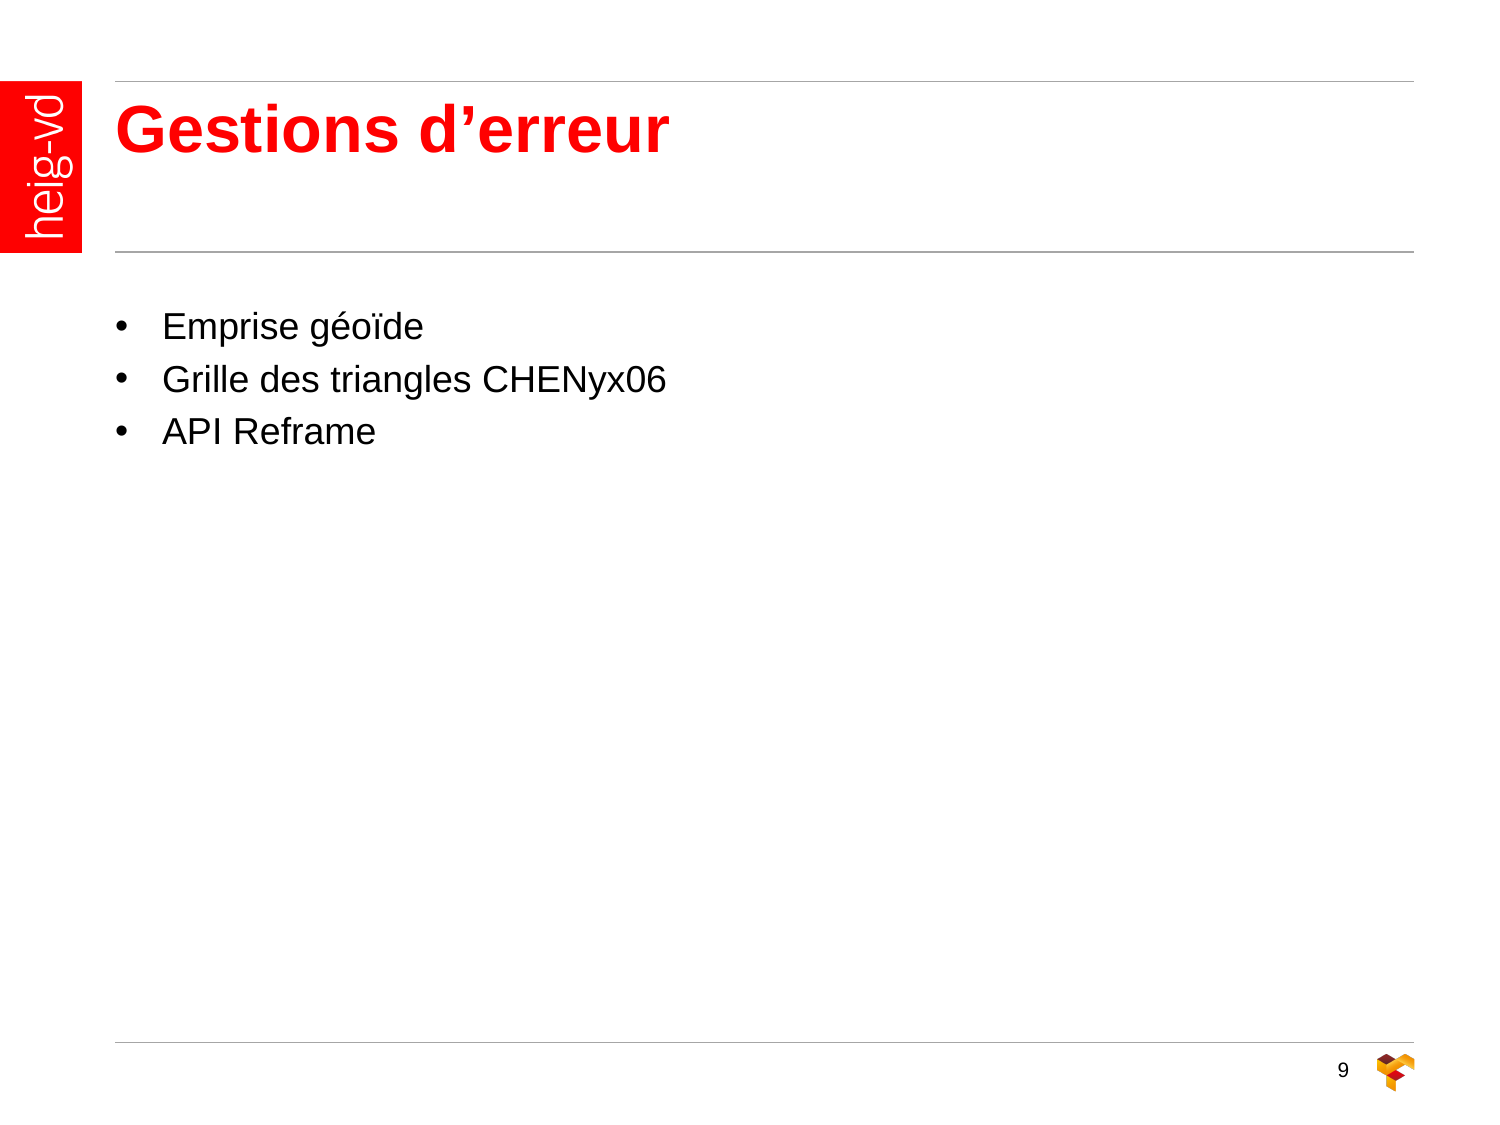

Gestions d’erreur

Emprise géoïde
Grille des triangles CHENyx06
API Reframe
9